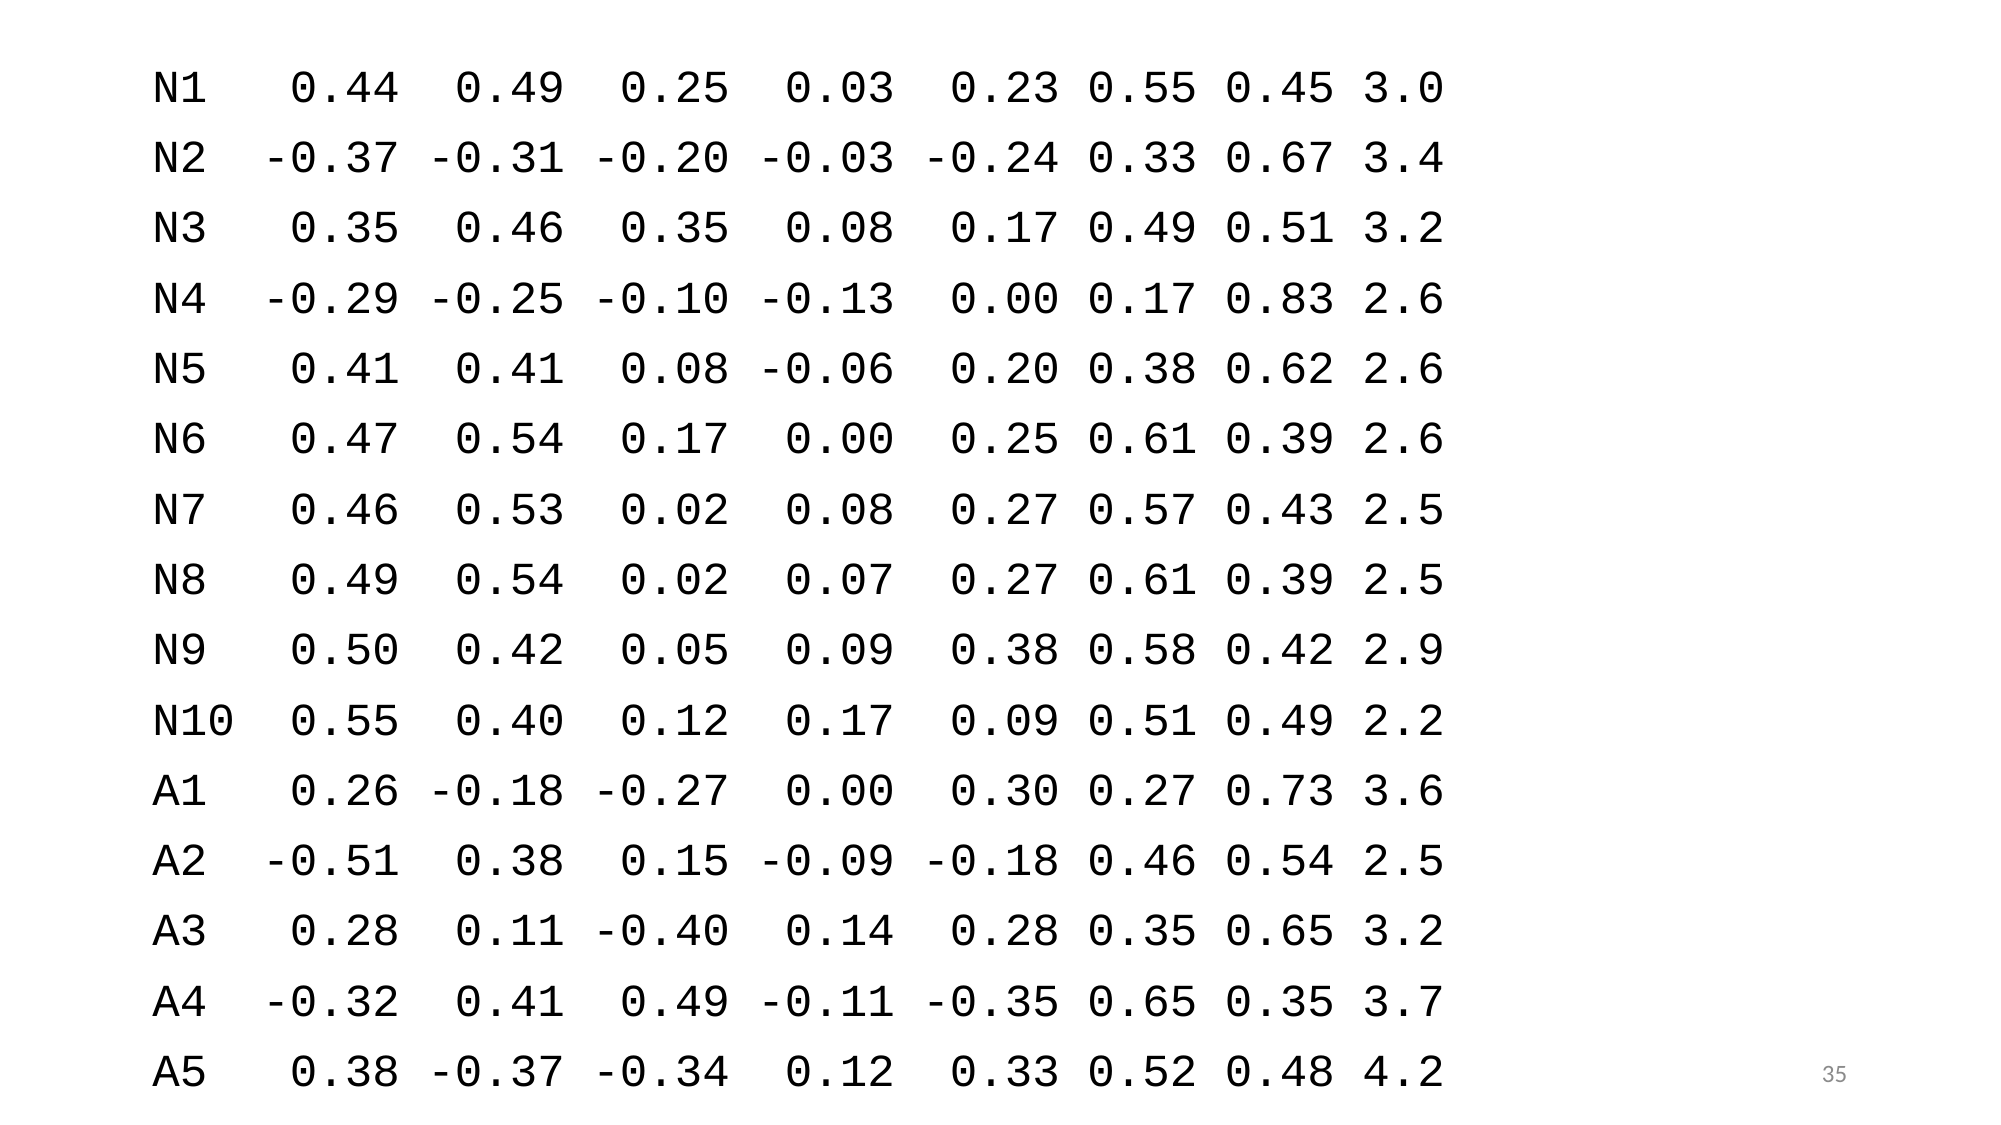

N1   0.44  0.49  0.25  0.03  0.23 0.55 0.45 3.0
N2  -0.37 -0.31 -0.20 -0.03 -0.24 0.33 0.67 3.4
N3   0.35  0.46  0.35  0.08  0.17 0.49 0.51 3.2
N4  -0.29 -0.25 -0.10 -0.13  0.00 0.17 0.83 2.6
N5   0.41  0.41  0.08 -0.06  0.20 0.38 0.62 2.6
N6   0.47  0.54  0.17  0.00  0.25 0.61 0.39 2.6
N7   0.46  0.53  0.02  0.08  0.27 0.57 0.43 2.5
N8   0.49  0.54  0.02  0.07  0.27 0.61 0.39 2.5
N9   0.50  0.42  0.05  0.09  0.38 0.58 0.42 2.9
N10  0.55  0.40  0.12  0.17  0.09 0.51 0.49 2.2
A1   0.26 -0.18 -0.27  0.00  0.30 0.27 0.73 3.6
A2  -0.51  0.38  0.15 -0.09 -0.18 0.46 0.54 2.5
A3   0.28  0.11 -0.40  0.14  0.28 0.35 0.65 3.2
A4  -0.32  0.41  0.49 -0.11 -0.35 0.65 0.35 3.7
A5   0.38 -0.37 -0.34  0.12  0.33 0.52 0.48 4.2

35